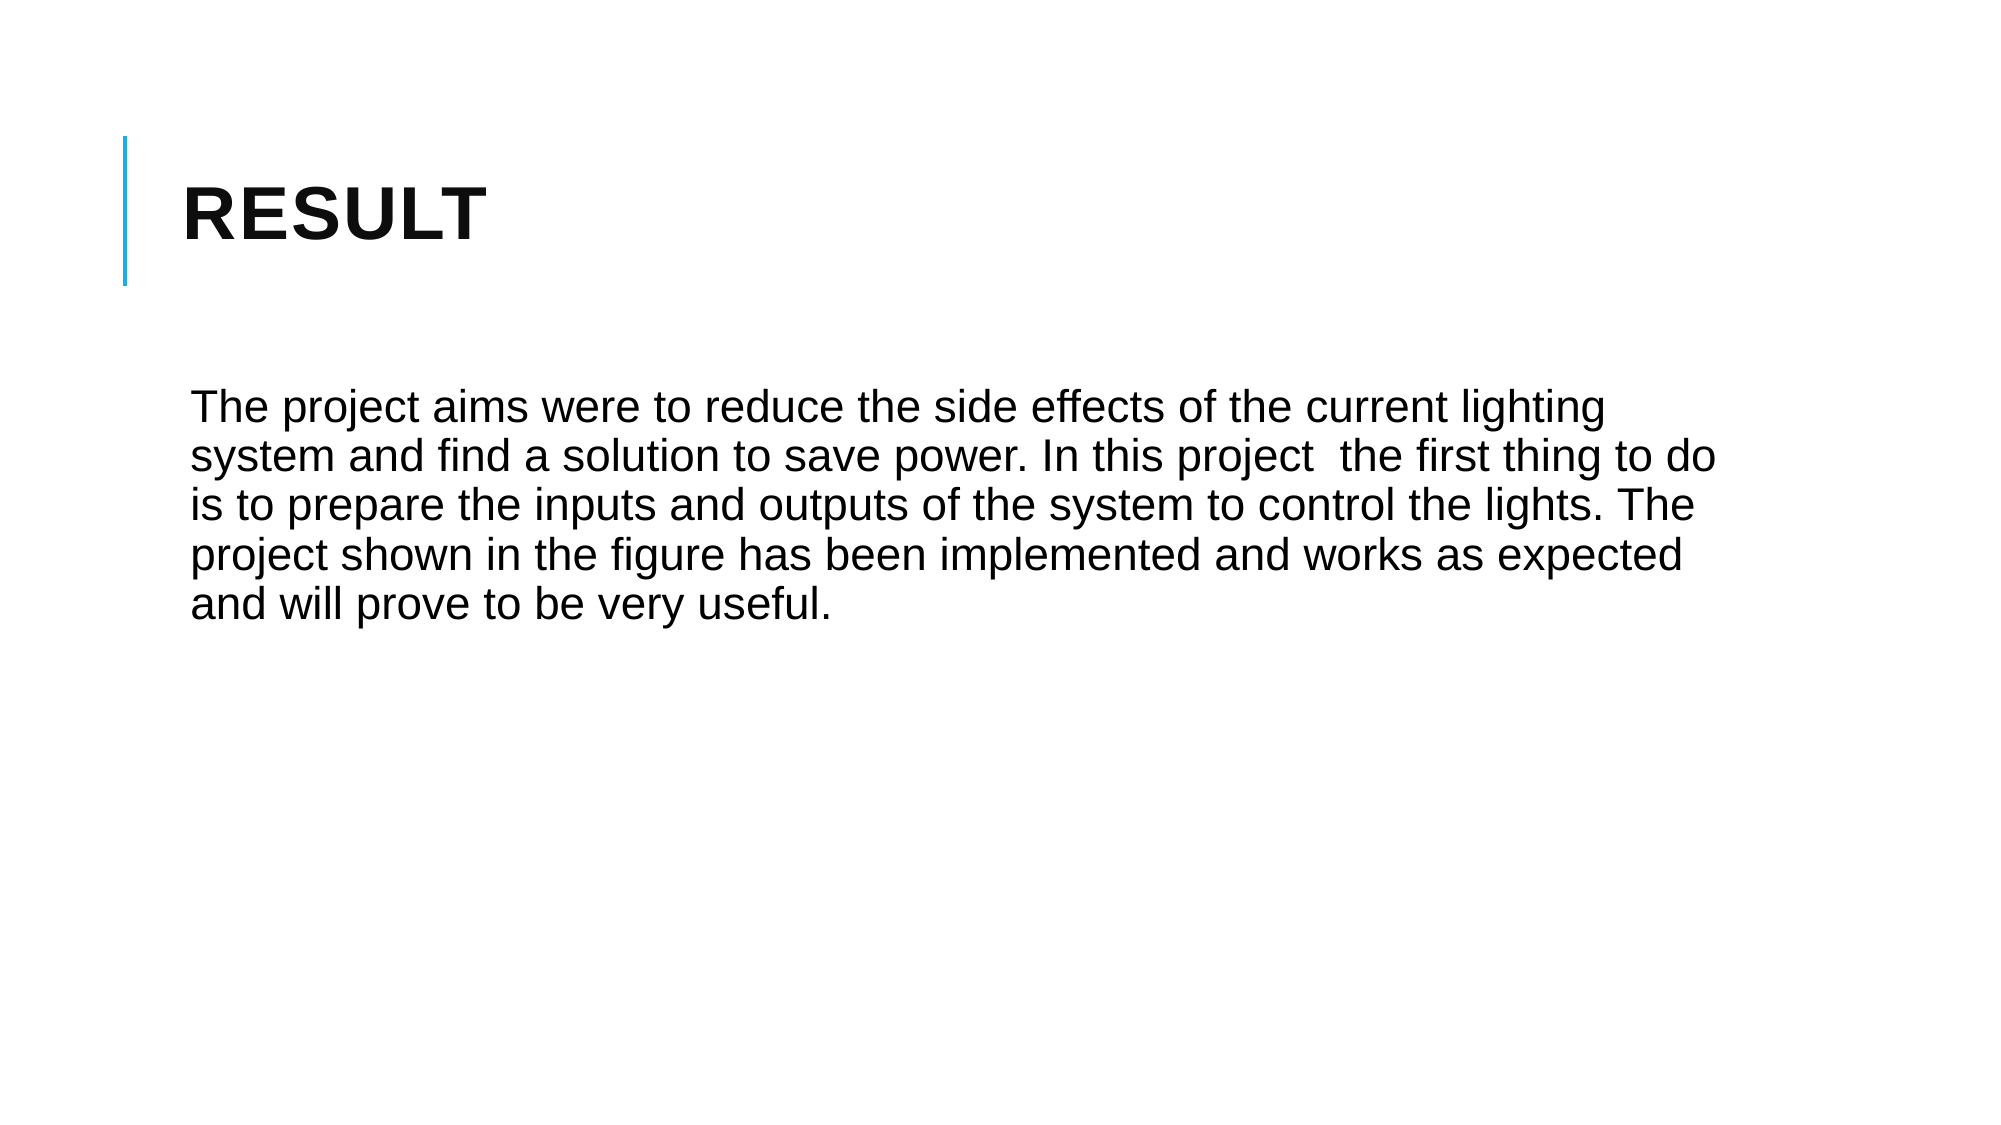

# RESULT
The project aims were to reduce the side effects of the current lighting system and find a solution to save power. In this project  the first thing to do is to prepare the inputs and outputs of the system to control the lights. The project shown in the figure has been implemented and works as expected and will prove to be very useful.